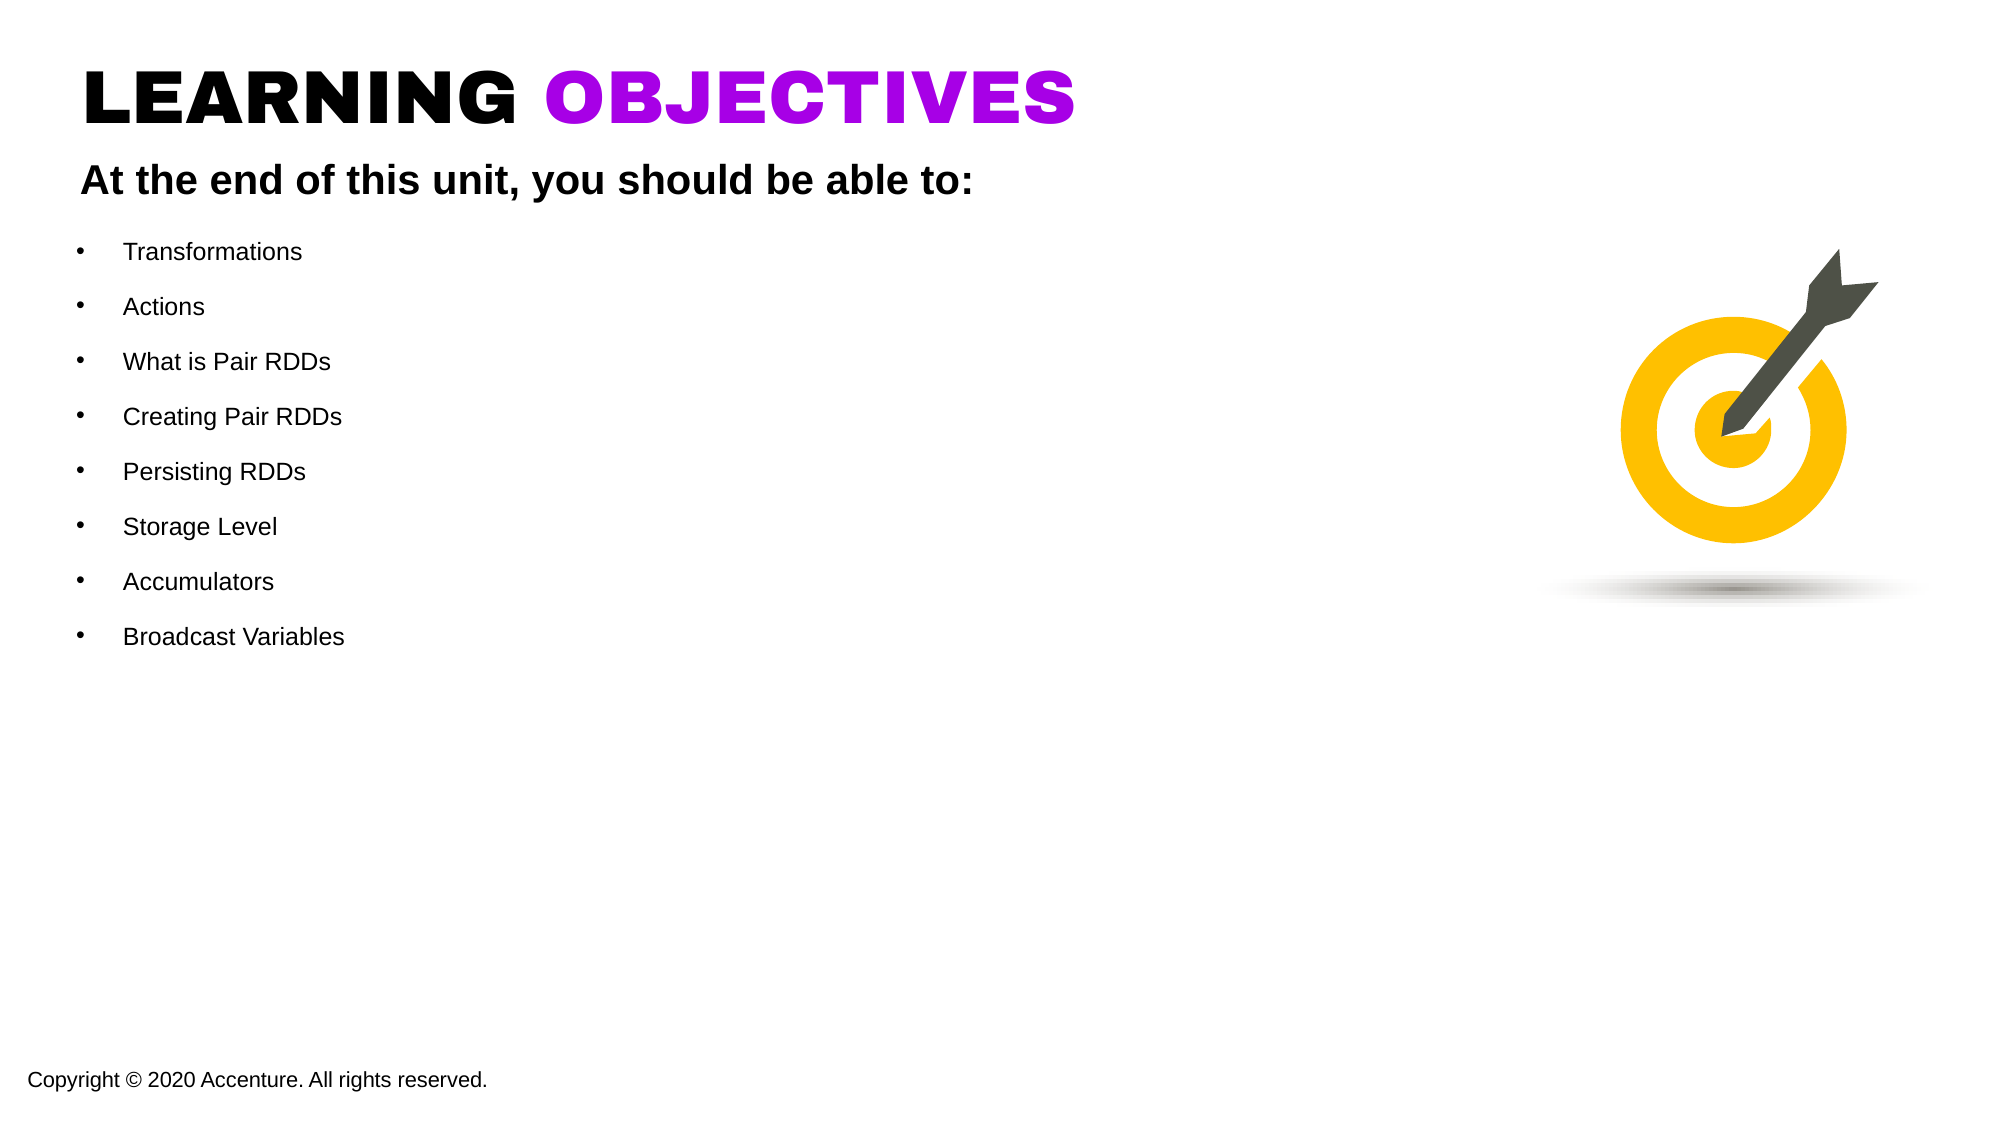

Transformations
Actions
What is Pair RDDs
Creating Pair RDDs
Persisting RDDs
Storage Level
Accumulators
Broadcast Variables